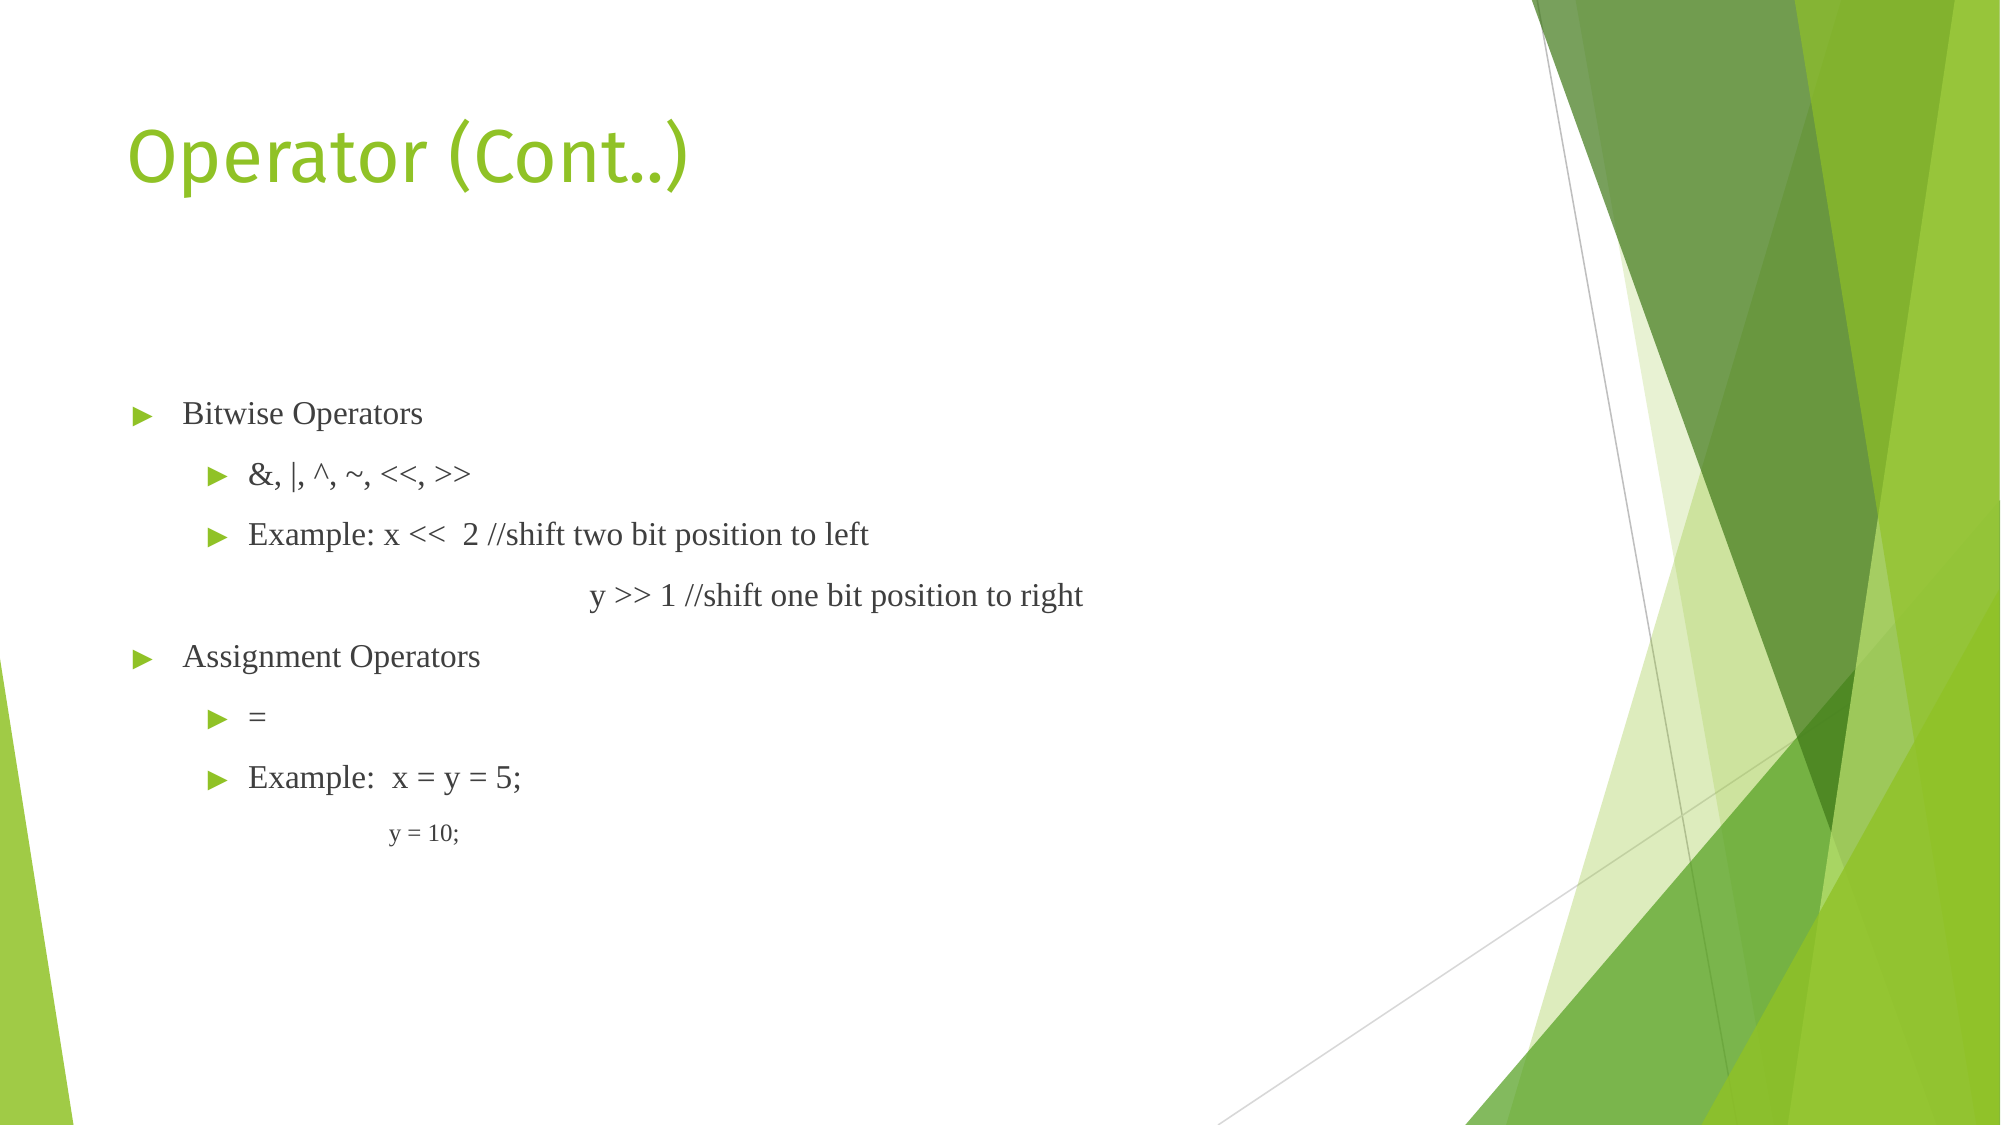

# Operator (Cont..)
Bitwise Operators
&, |, ^, ~, <<, >>
Example: x <<  2 //shift two bit position to left
			     y >> 1 //shift one bit position to right
Assignment Operators
=
Example:  x = y = 5;
	y = 10;